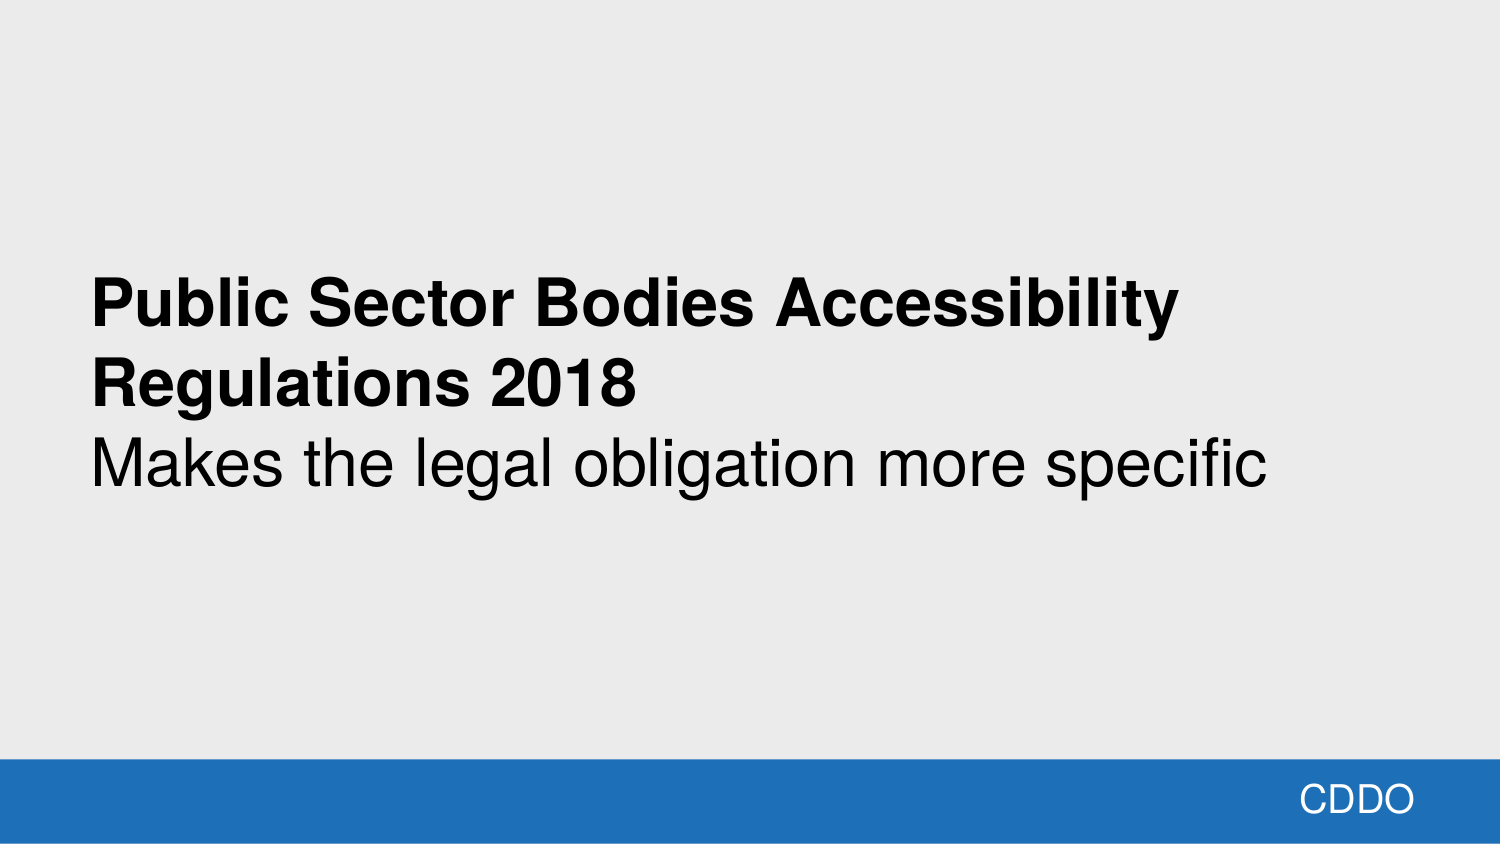

Public Sector Bodies Accessibility Regulations 2018
Makes the legal obligation more specific